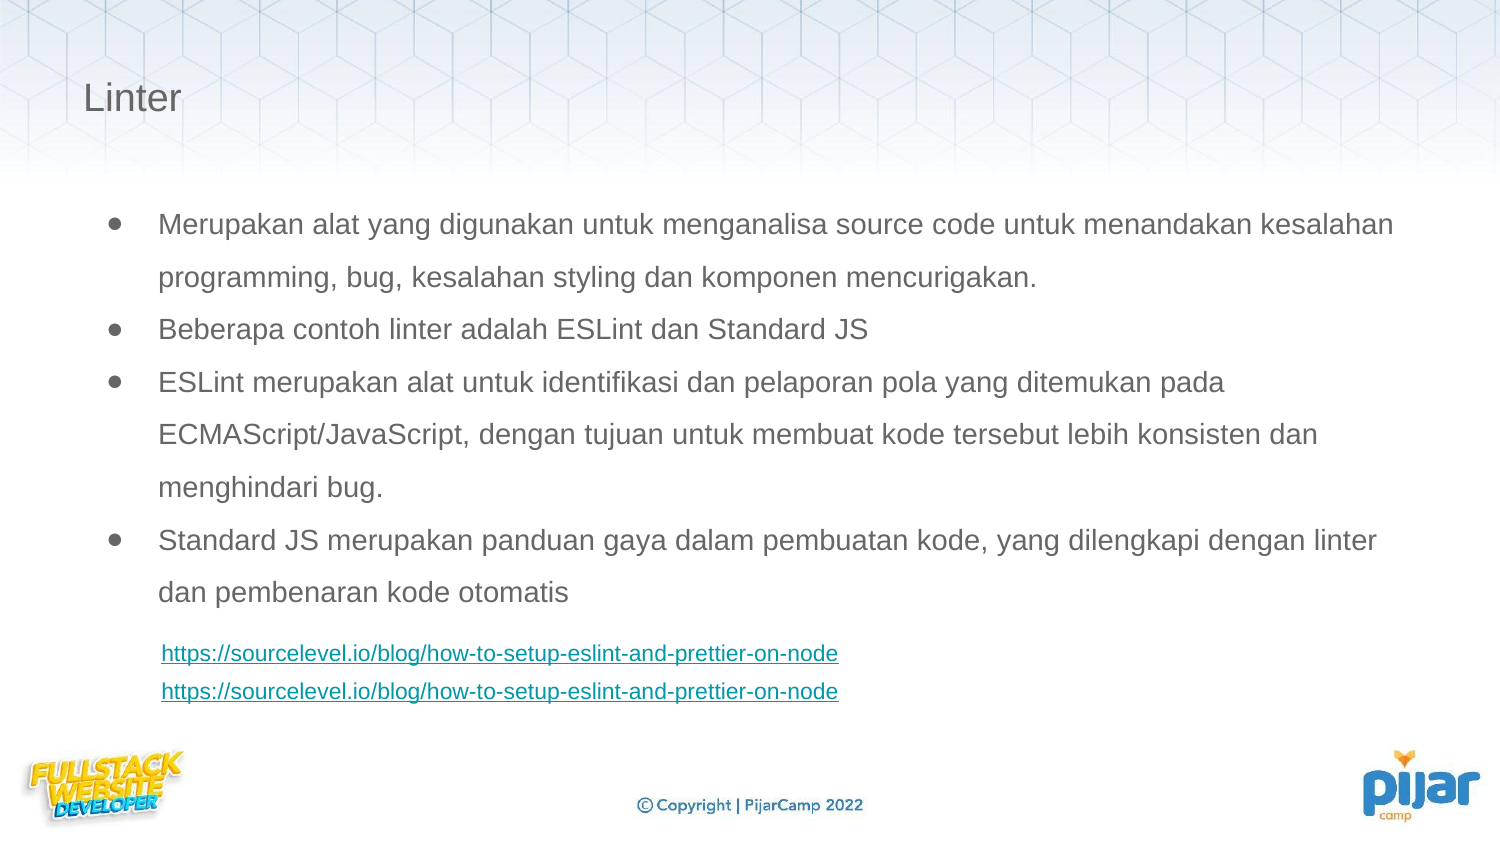

Linter
Merupakan alat yang digunakan untuk menganalisa source code untuk menandakan kesalahan programming, bug, kesalahan styling dan komponen mencurigakan.
Beberapa contoh linter adalah ESLint dan Standard JS
ESLint merupakan alat untuk identifikasi dan pelaporan pola yang ditemukan pada ECMAScript/JavaScript, dengan tujuan untuk membuat kode tersebut lebih konsisten dan menghindari bug.
Standard JS merupakan panduan gaya dalam pembuatan kode, yang dilengkapi dengan linter dan pembenaran kode otomatis
https://sourcelevel.io/blog/how-to-setup-eslint-and-prettier-on-node
https://sourcelevel.io/blog/how-to-setup-eslint-and-prettier-on-node